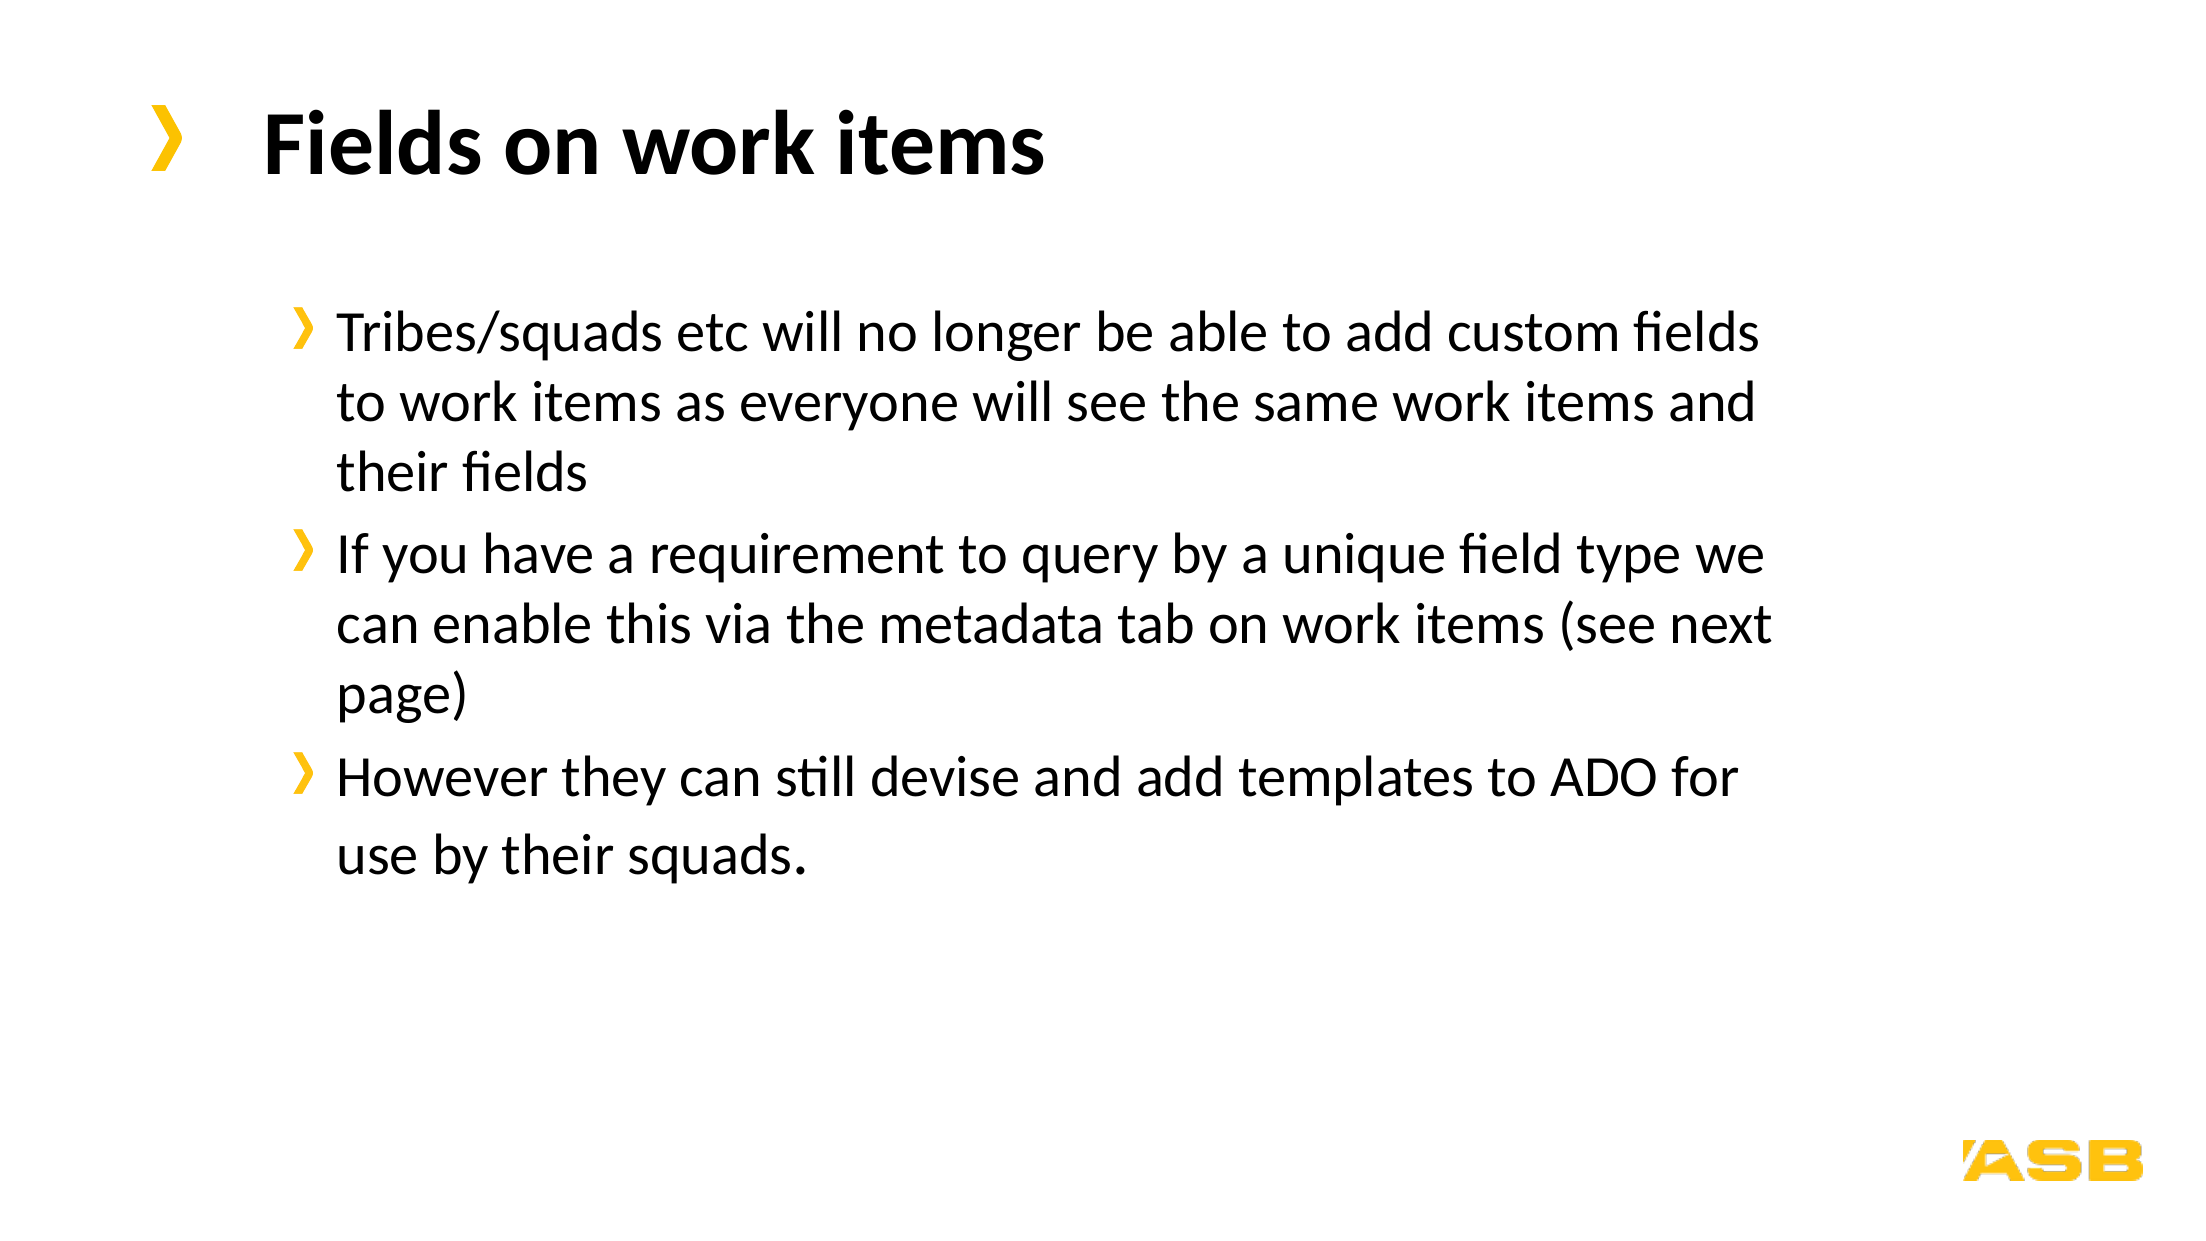

# Fields on work items
Tribes/squads etc will no longer be able to add custom fields to work items as everyone will see the same work items and their fields
If you have a requirement to query by a unique field type we can enable this via the metadata tab on work items (see next page)
However they can still devise and add templates to ADO for use by their squads.